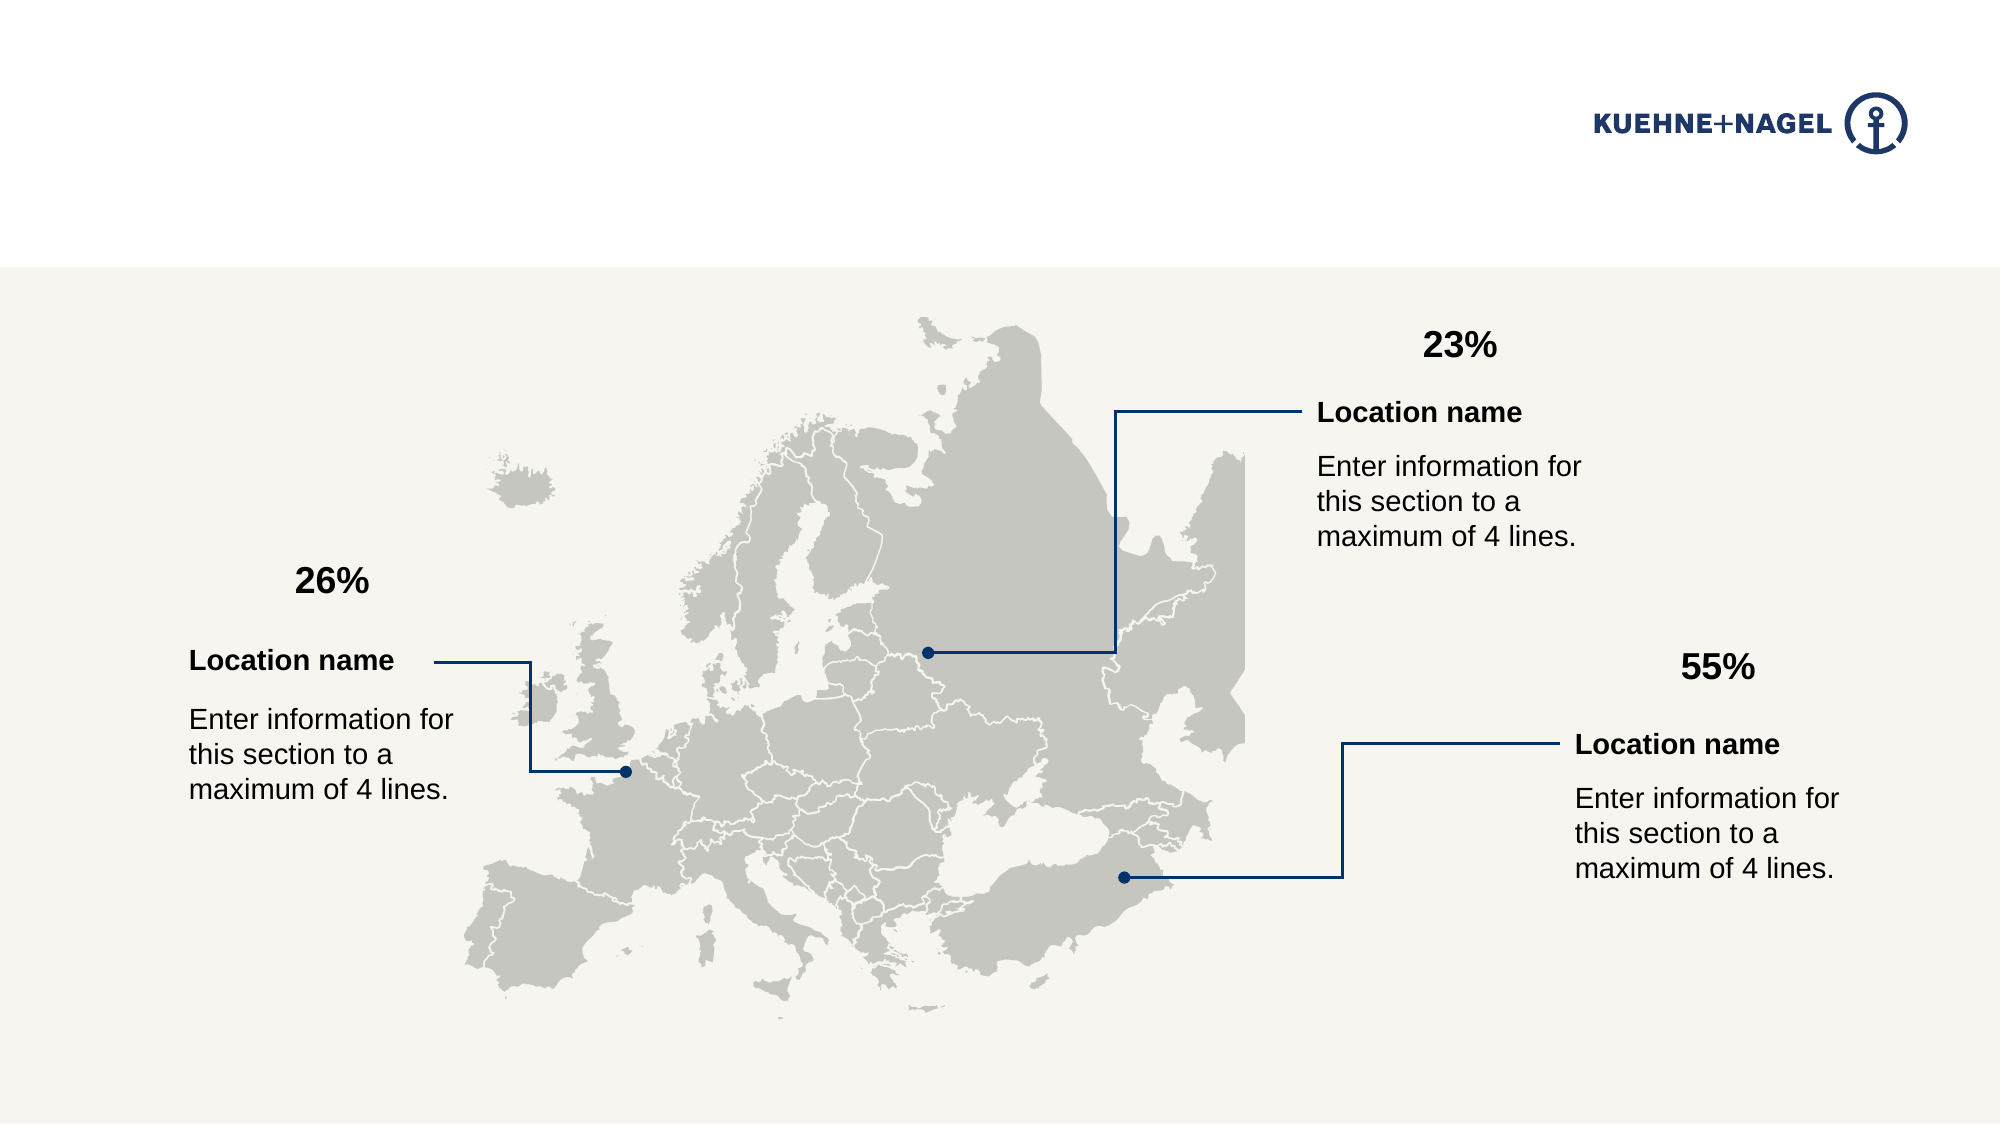

23%
Location name
Enter information for this section to a maximum of 4 lines.

26%
Location name
Enter information for this section to a maximum of 4 lines.
55%
Location name
Enter information for this section to a maximum of 4 lines.